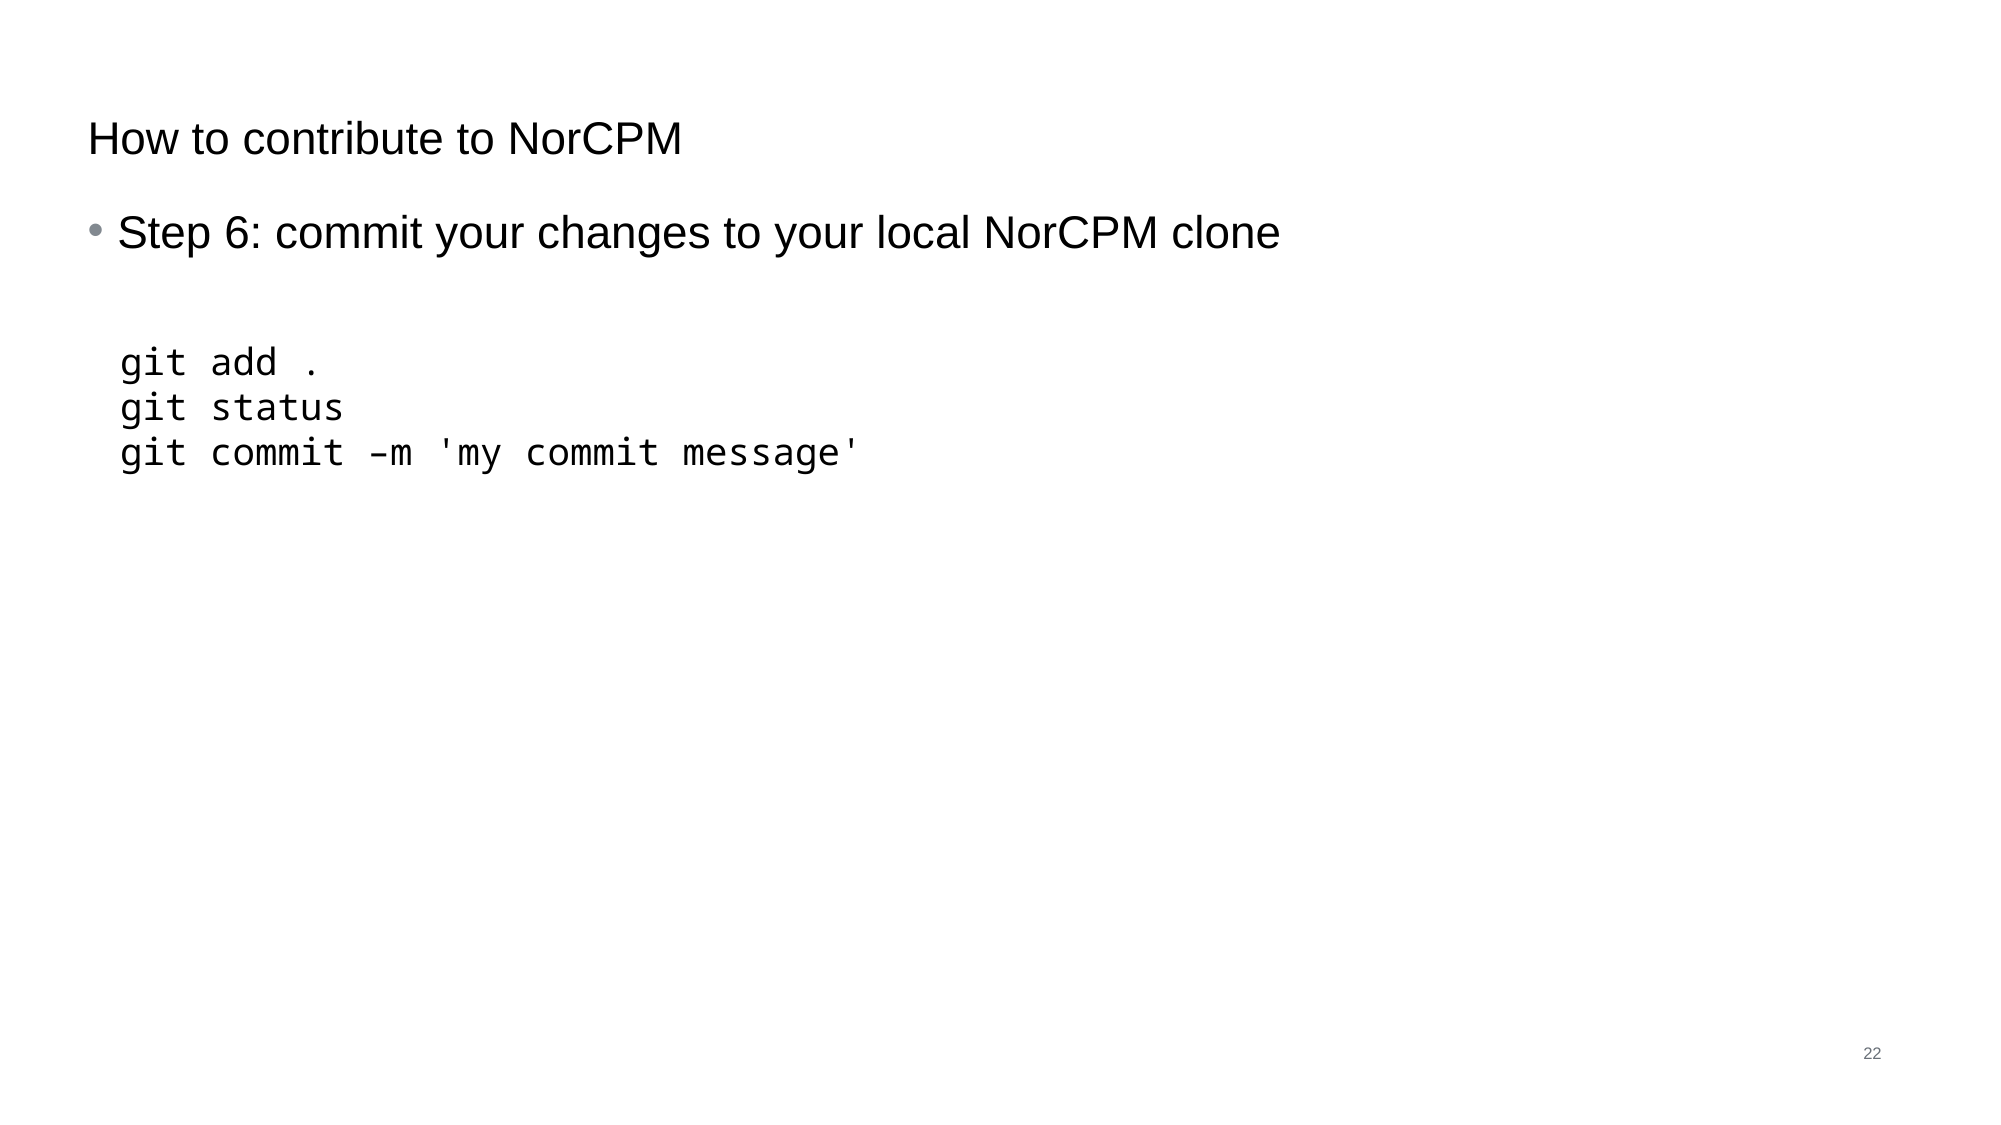

# How to contribute to NorCPM
Step 6: commit your changes to your local NorCPM clone

git add .
git status
git commit –m 'my commit message'

22